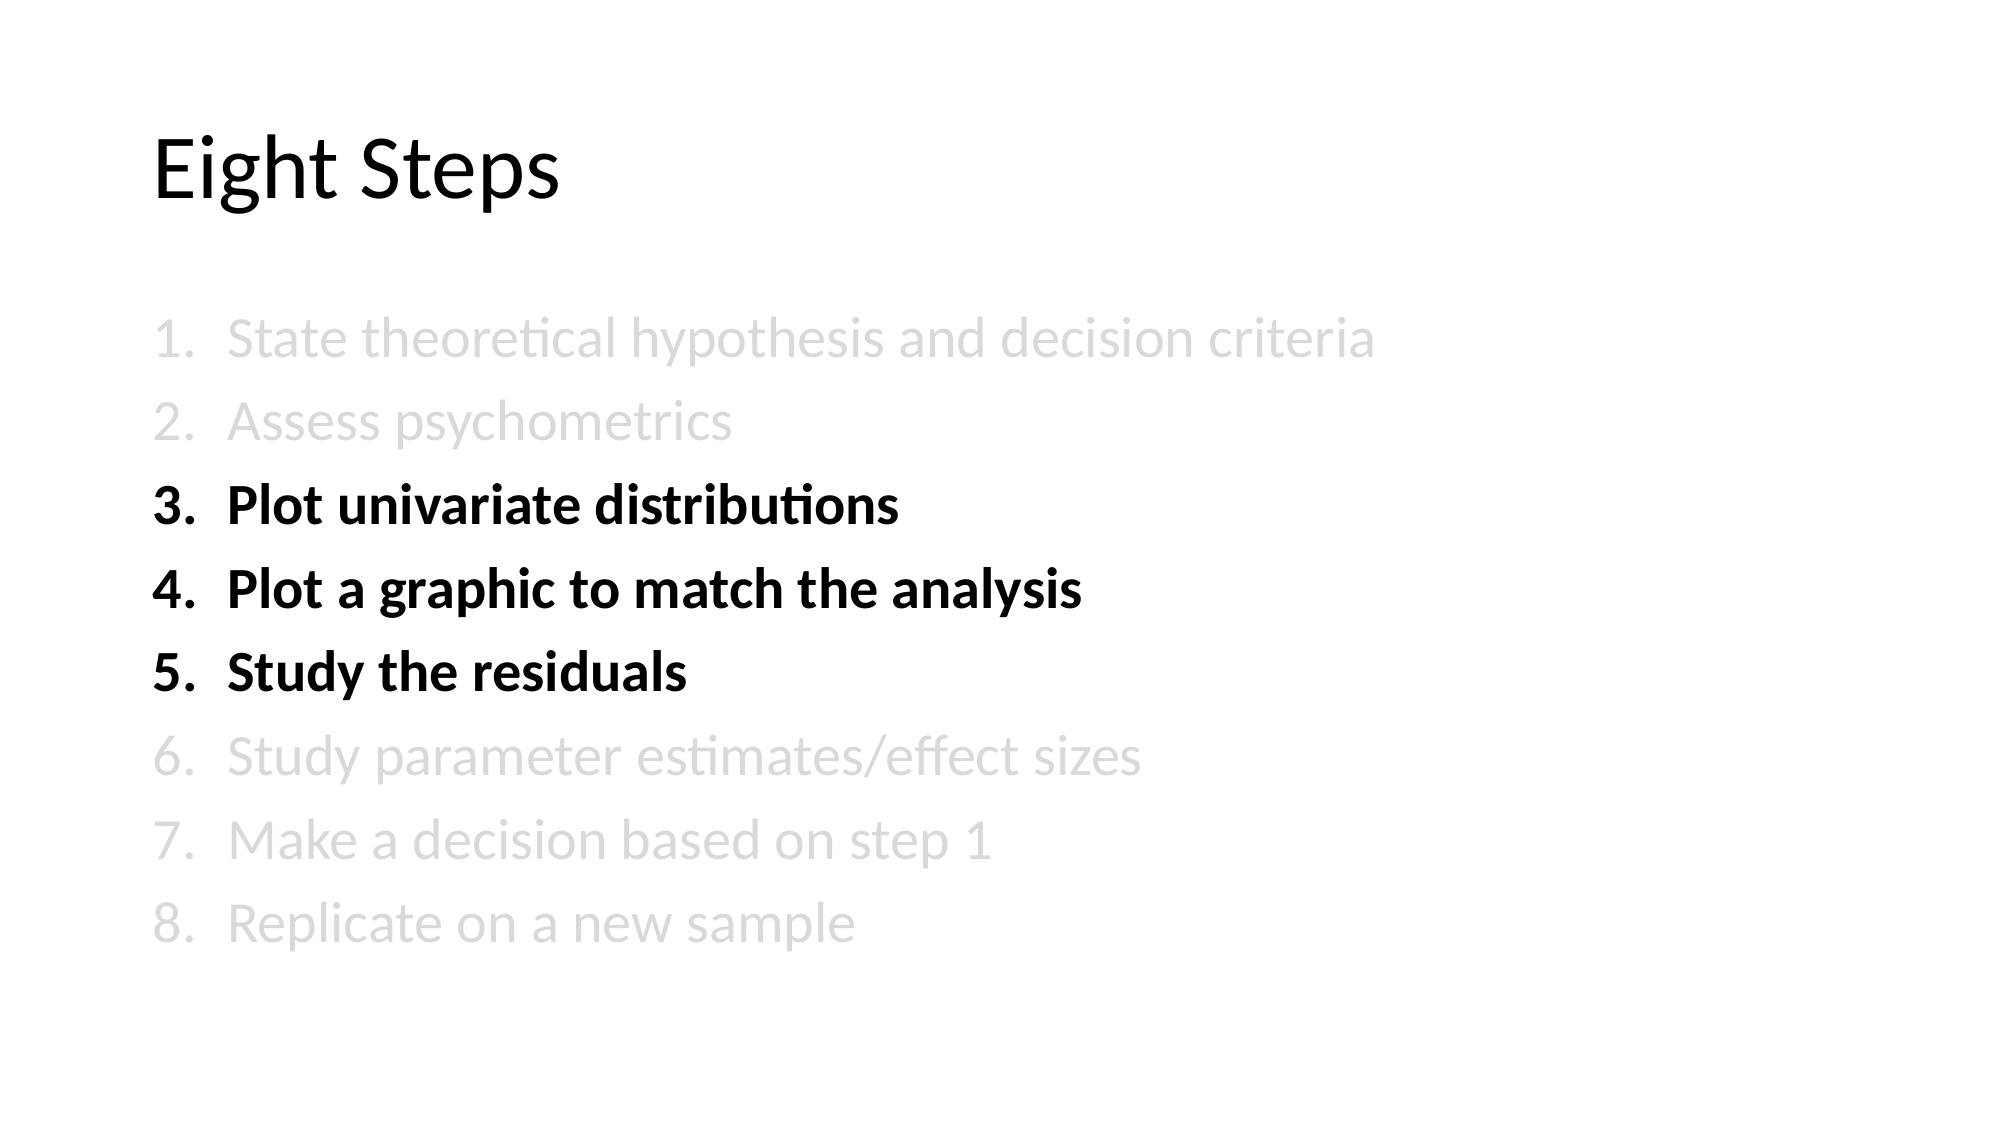

# Eight Steps
State theoretical hypothesis and decision criteria
Assess psychometrics
Plot univariate distributions
Plot a graphic to match the analysis
Study the residuals
Study parameter estimates/effect sizes
Make a decision based on step 1
Replicate on a new sample